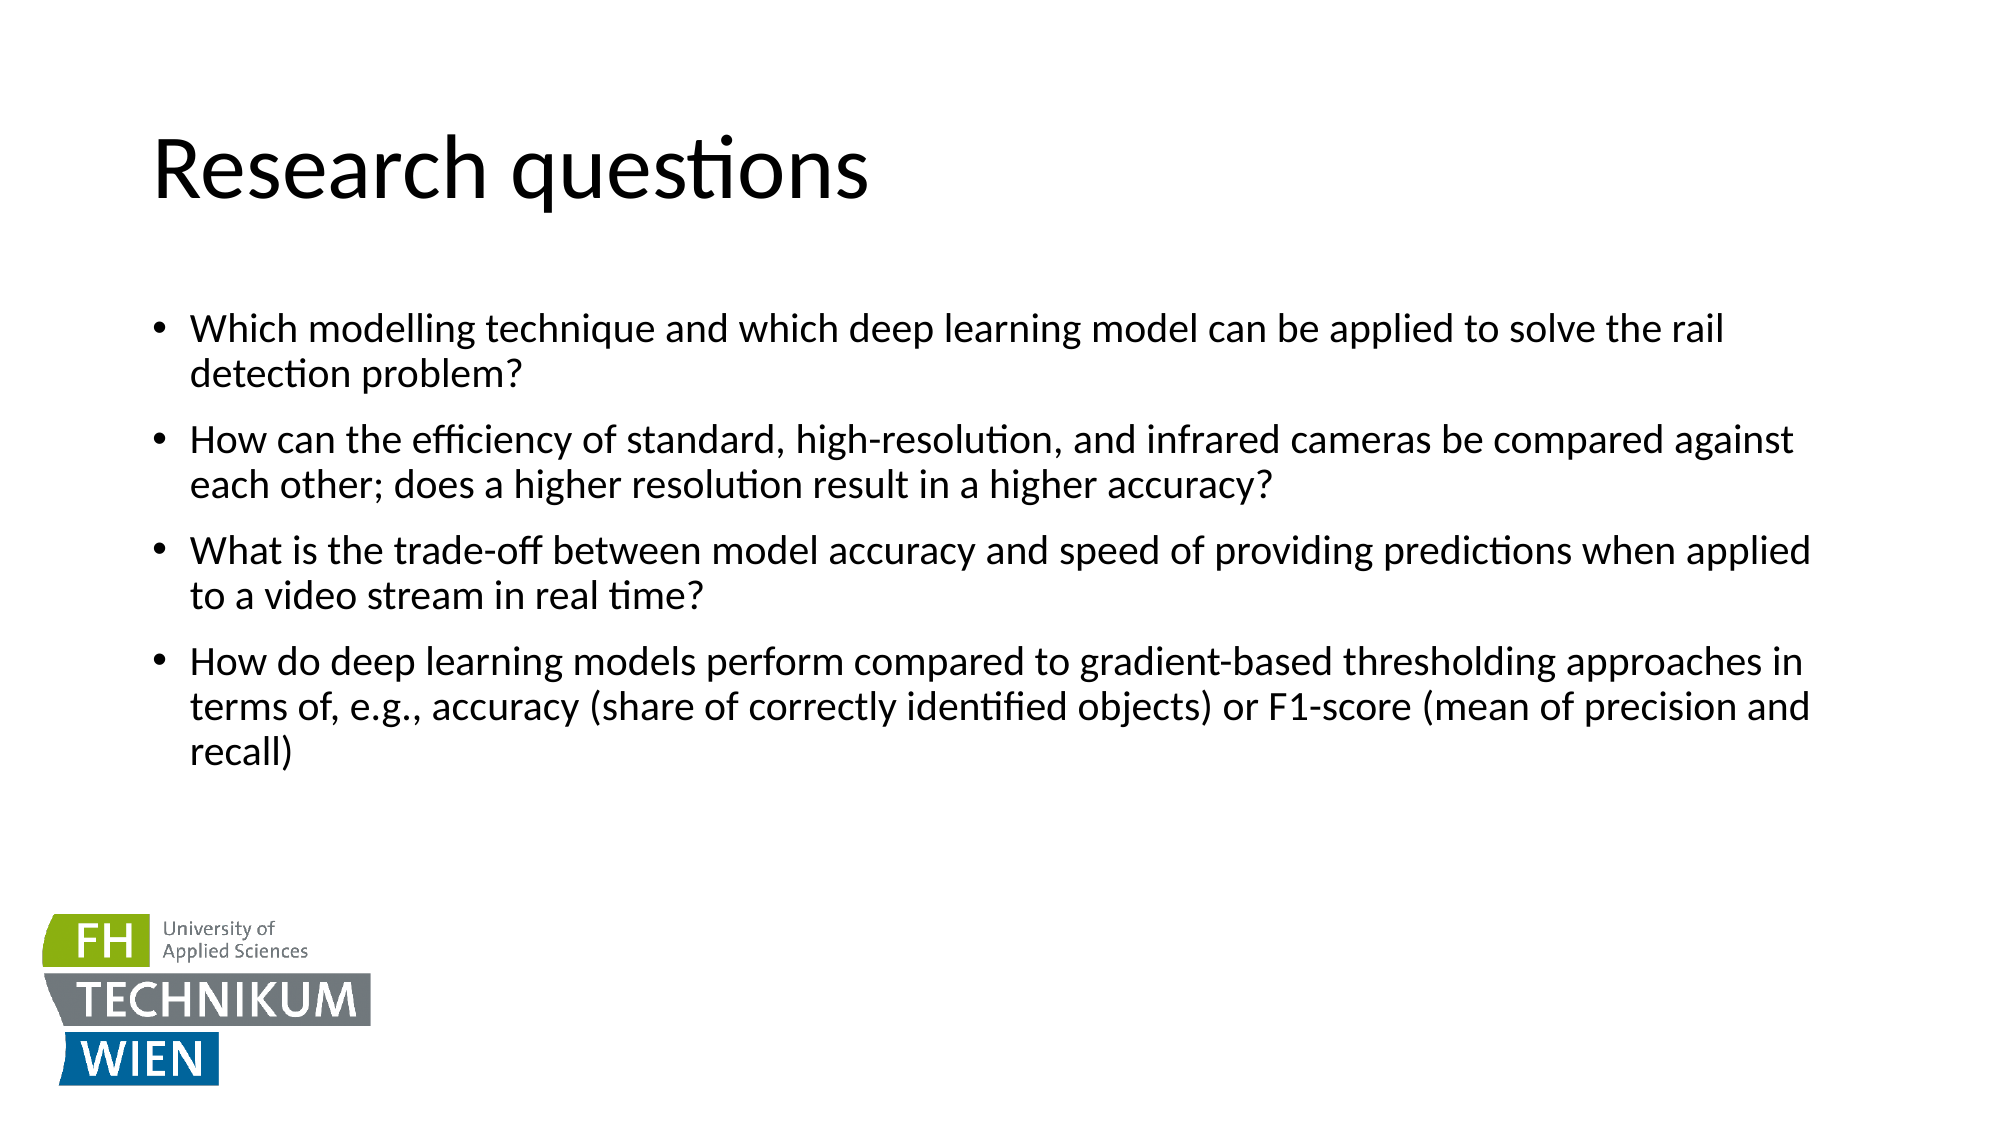

# Research questions
Which modelling technique and which deep learning model can be applied to solve the rail detection problem?
How can the efficiency of standard, high-resolution, and infrared cameras be compared against each other; does a higher resolution result in a higher accuracy?
What is the trade-off between model accuracy and speed of providing predictions when applied to a video stream in real time?
How do deep learning models perform compared to gradient-based thresholding approaches in terms of, e.g., accuracy (share of correctly identified objects) or F1-score (mean of precision and recall)